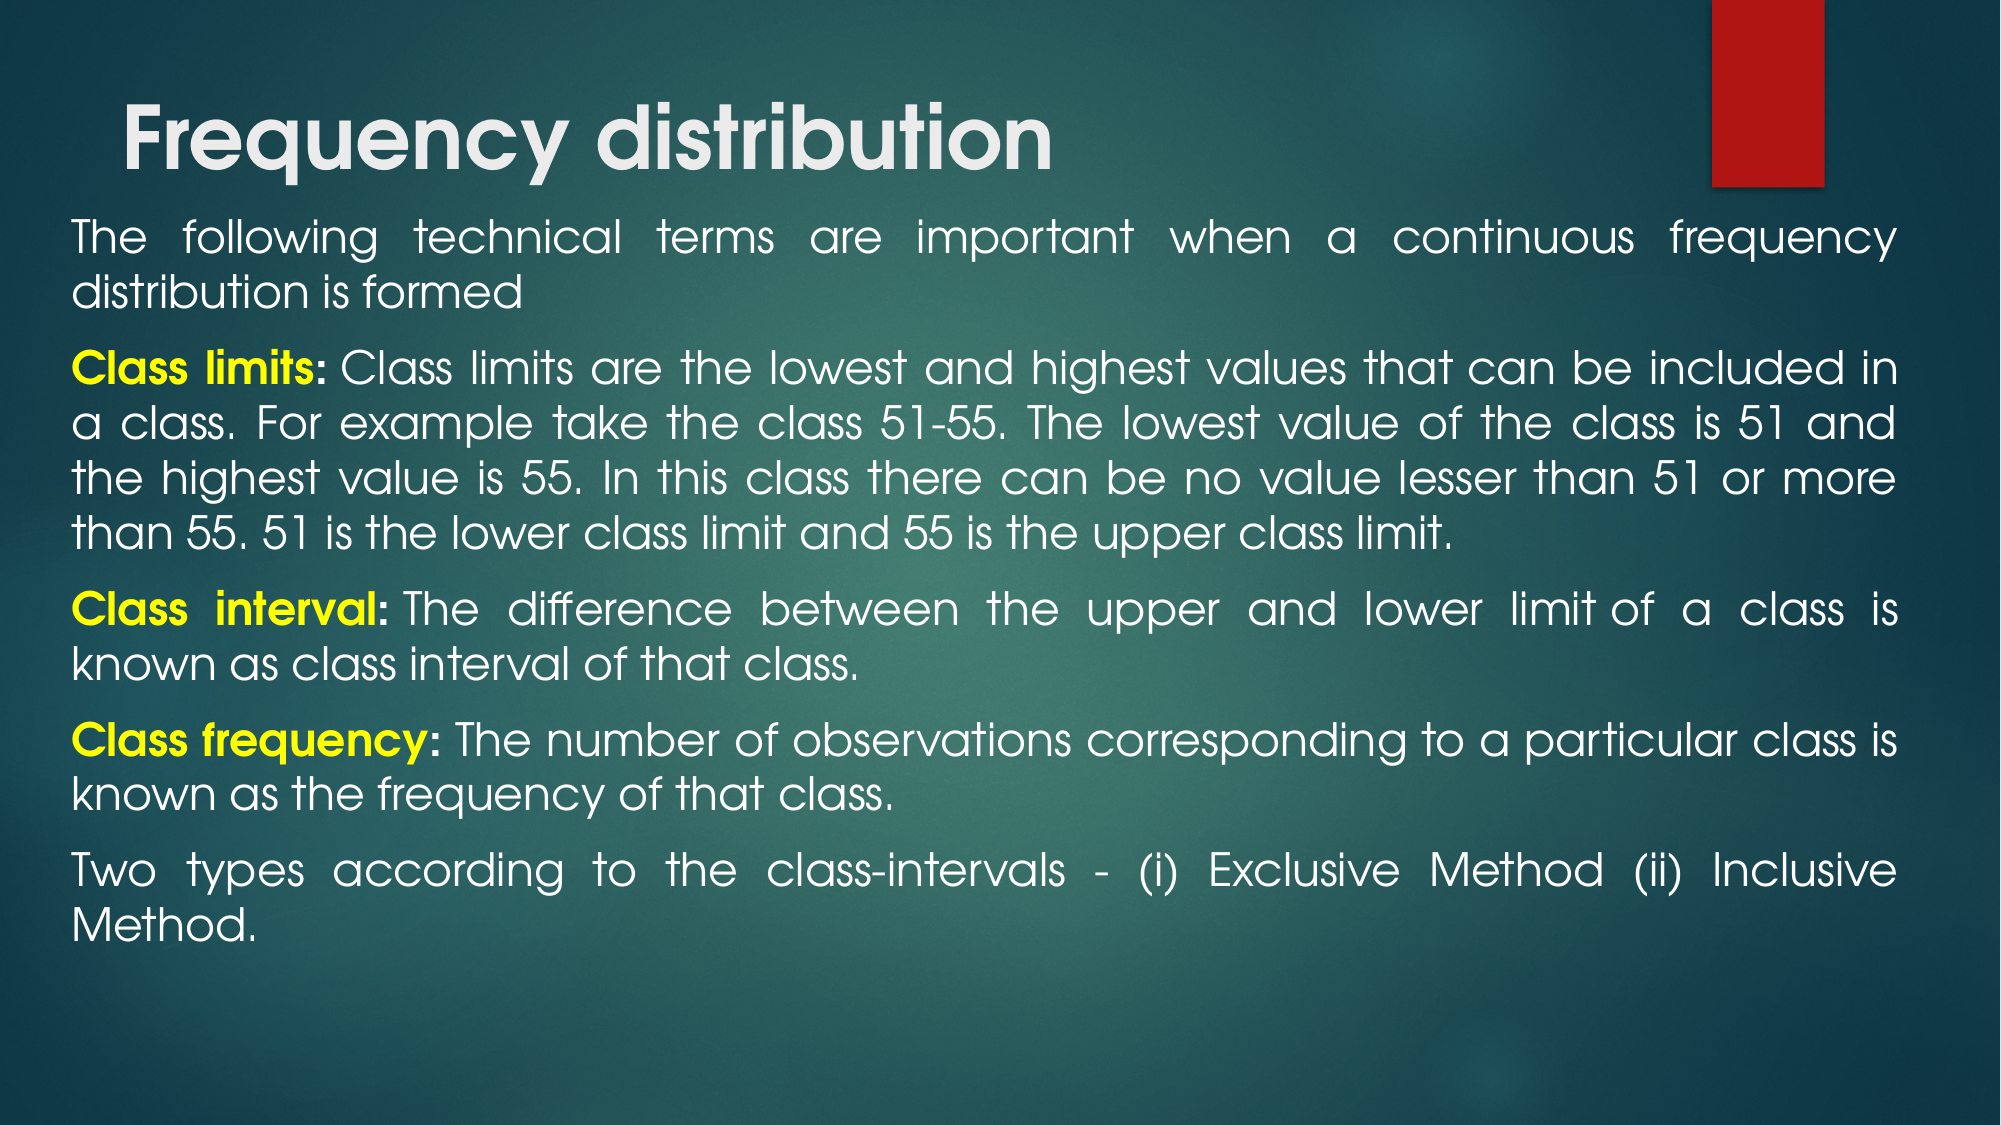

# Frequency distribution
The following technical terms are important when a continuous frequency distribution is formed
Class limits: Class limits are the lowest and highest values that can be included in a class. For example take the class 51-55. The lowest value of the class is 51 and the highest value is 55. In this class there can be no value lesser than 51 or more than 55. 51 is the lower class limit and 55 is the upper class limit.
Class interval: The difference between the upper and lower limit of a class is known as class interval of that class.
Class frequency: The number of observations corresponding to a particular class is known as the frequency of that class.
Two types according to the class-intervals - (i) Exclusive Method (ii) Inclusive Method.